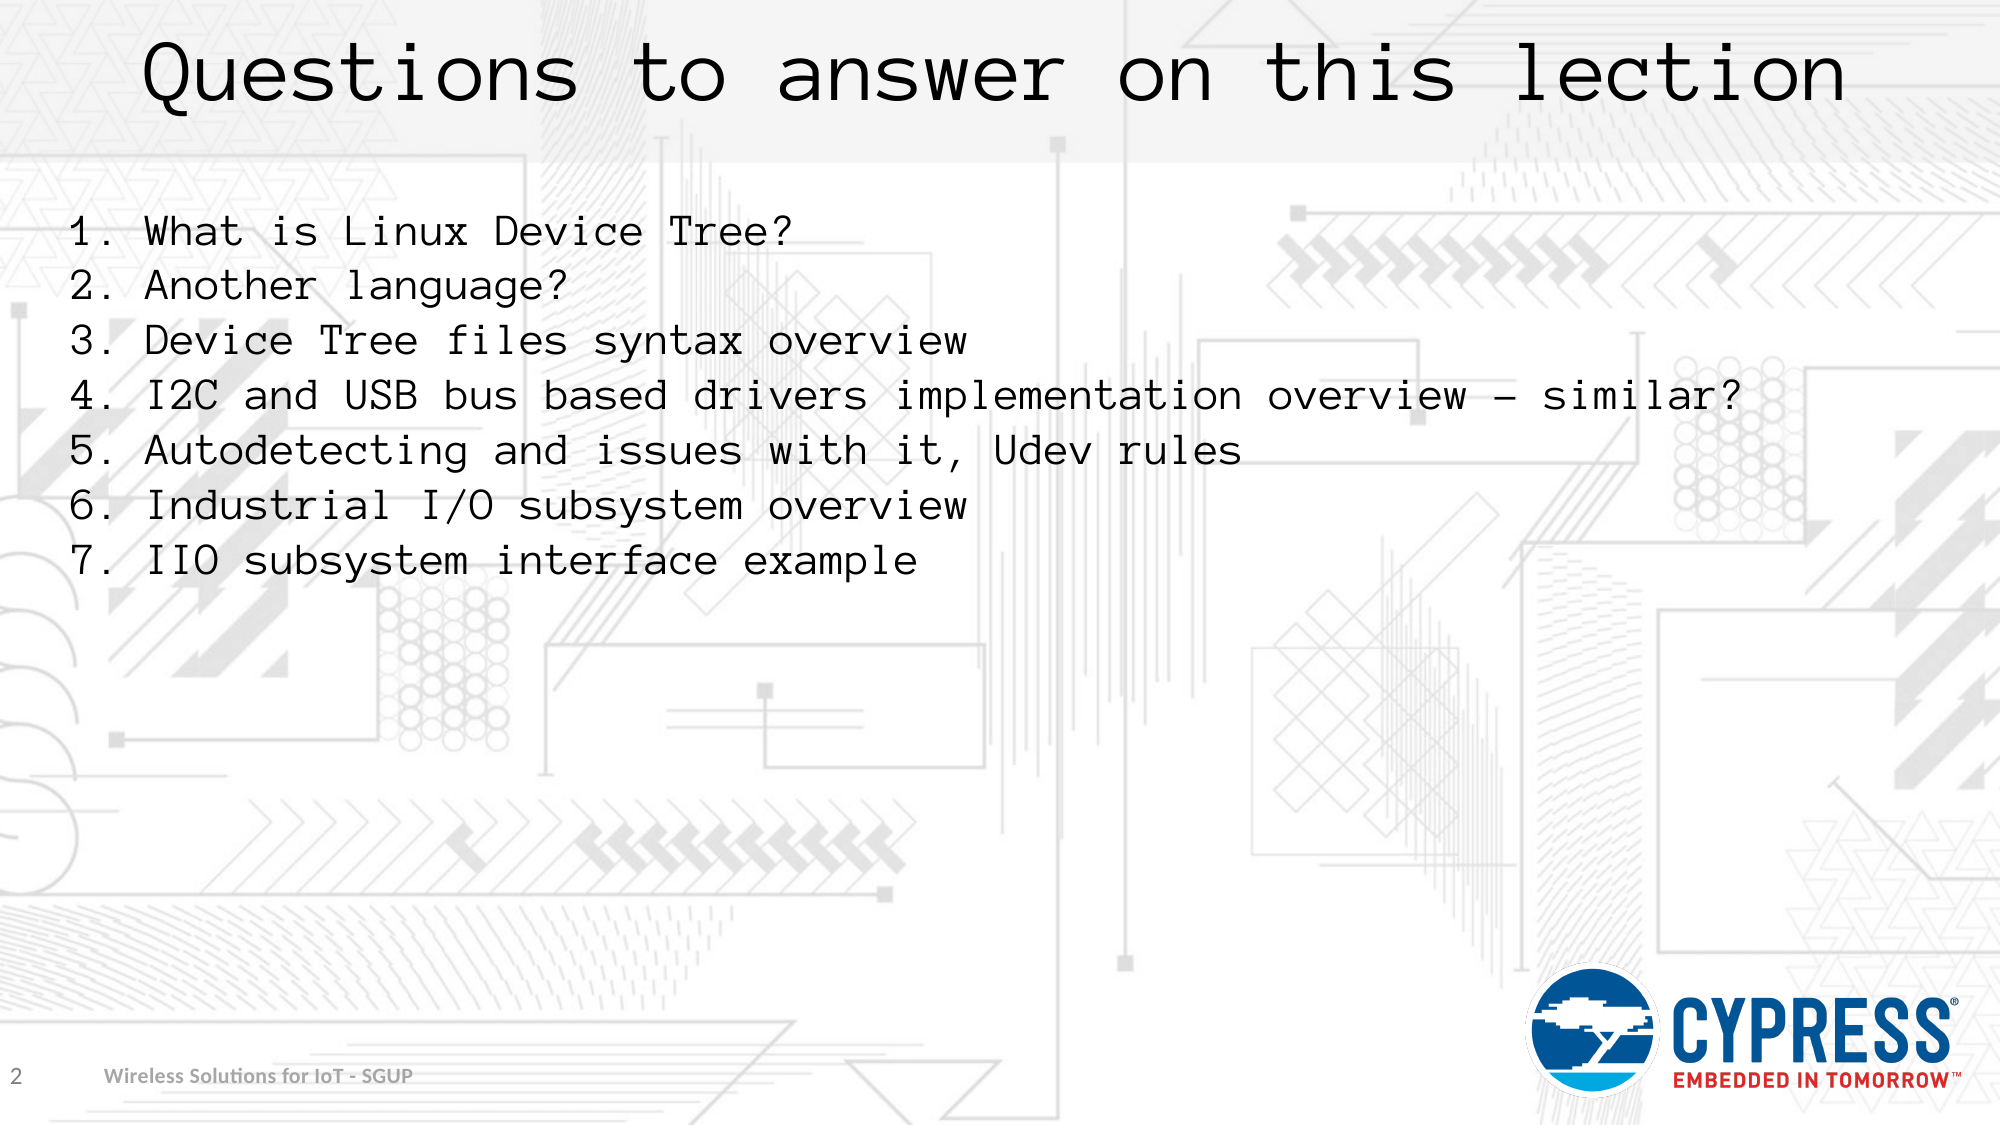

# Questions to answer on this lection
1. What is Linux Device Tree?
2. Another language?
3. Device Tree files syntax overview
4. I2C and USB bus based drivers implementation overview - similar?
5. Autodetecting and issues with it, Udev rules
6. Industrial I/O subsystem overview
7. IIO subsystem interface example